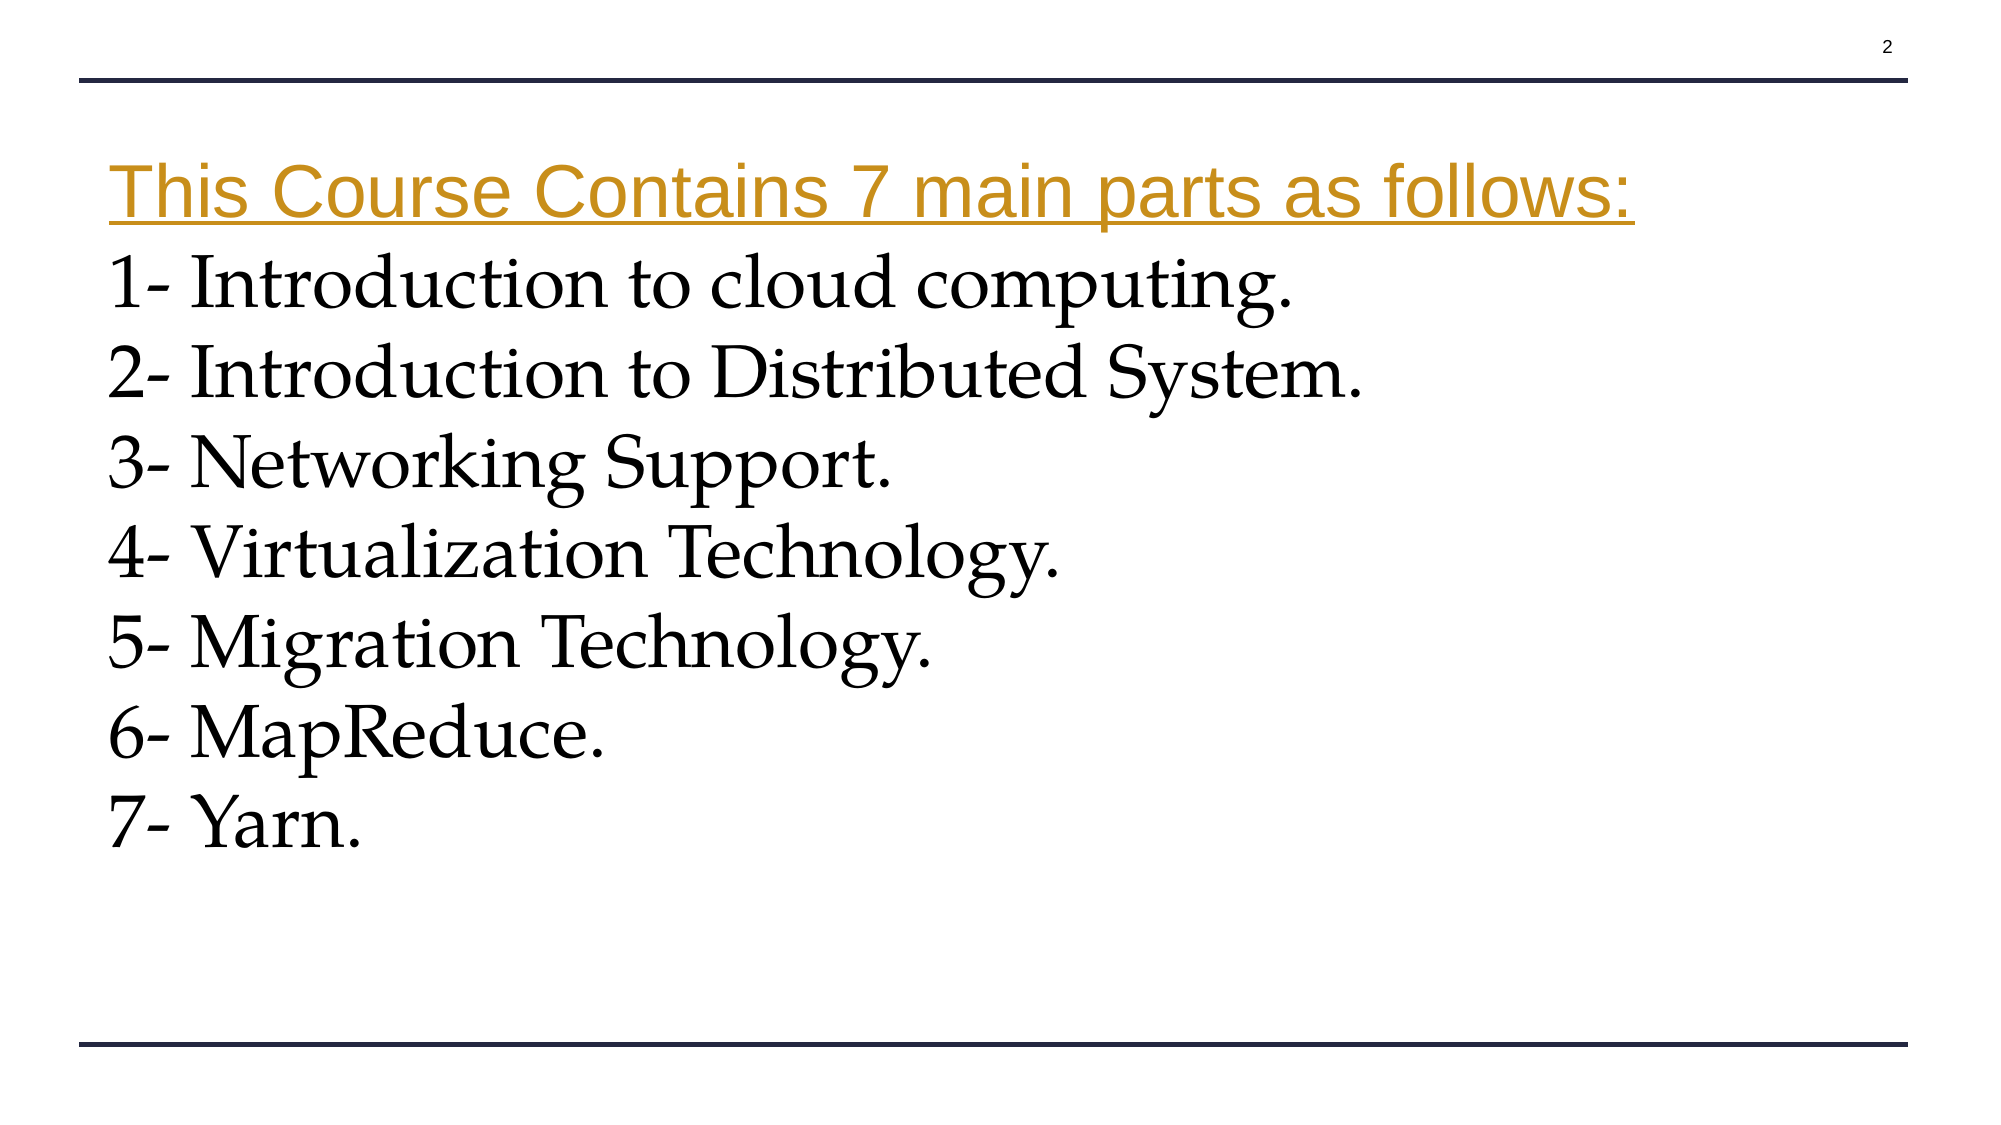

2
This Course Contains 7 main parts as follows:
1- Introduction to cloud computing.
2- Introduction to Distributed System.
3- Networking Support.
4- Virtualization Technology.
5- Migration Technology.
6- MapReduce.
7- Yarn.